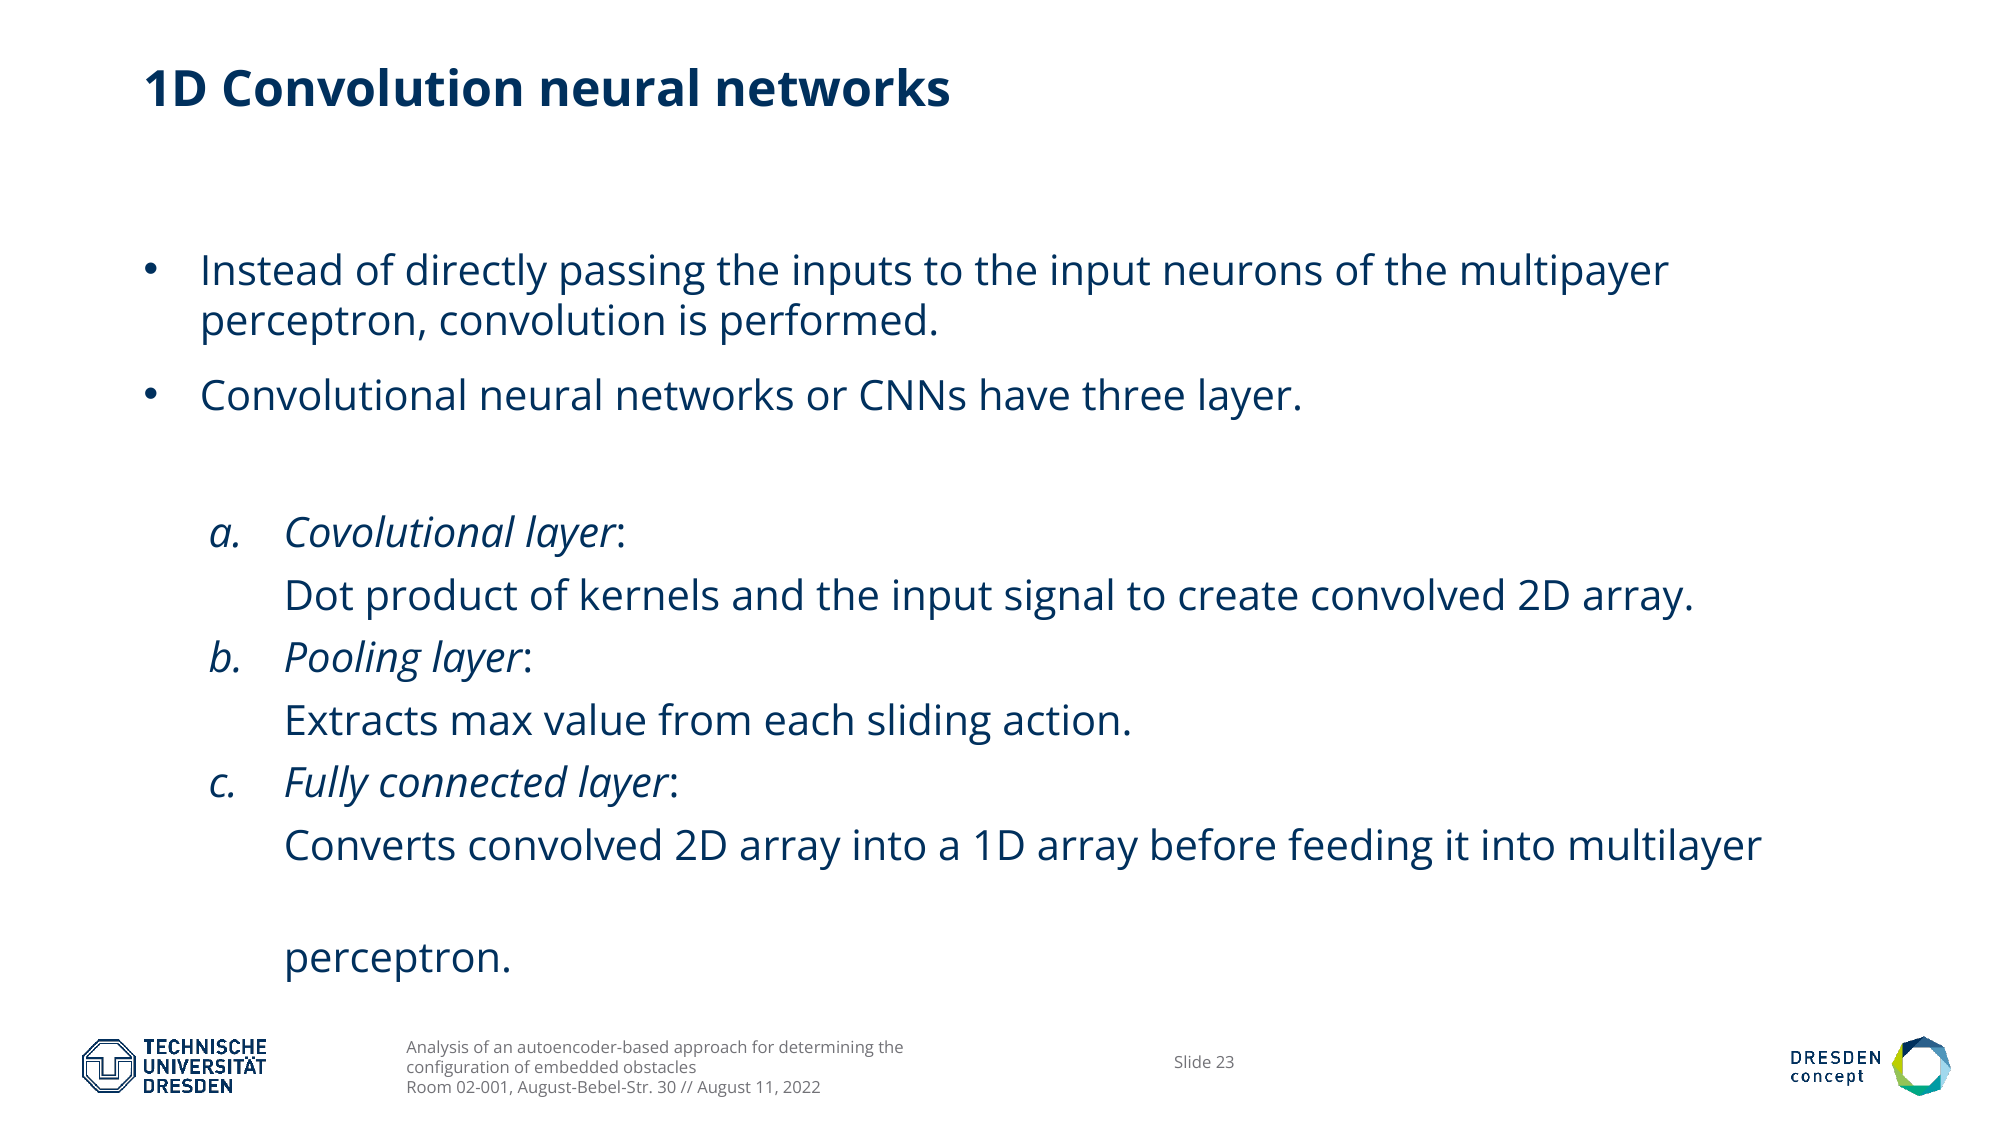

# 1D Convolution neural networks
Instead of directly passing the inputs to the input neurons of the multipayer perceptron, convolution is performed.
Convolutional neural networks or CNNs have three layer.

Covolutional layer:
       Dot product of kernels and the input signal to create convolved 2D array.
Pooling layer:
       Extracts max value from each sliding action.
Fully connected layer:
       Converts convolved 2D array into a 1D array before feeding it into multilayer
       perceptron.